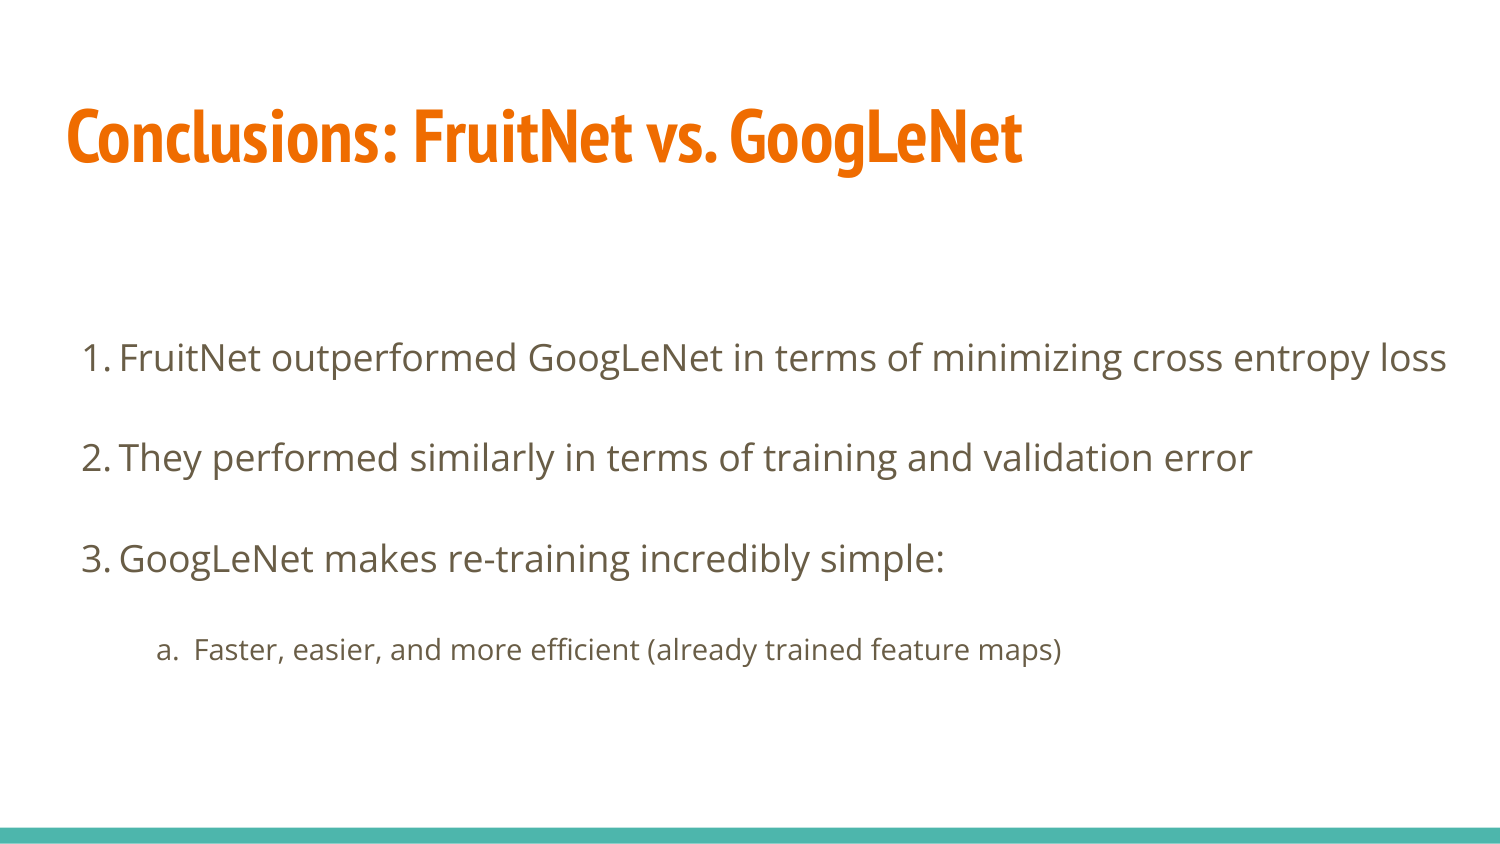

# Conclusions: FruitNet vs. GoogLeNet
FruitNet outperformed GoogLeNet in terms of minimizing cross entropy loss
They performed similarly in terms of training and validation error
GoogLeNet makes re-training incredibly simple:
Faster, easier, and more efficient (already trained feature maps)